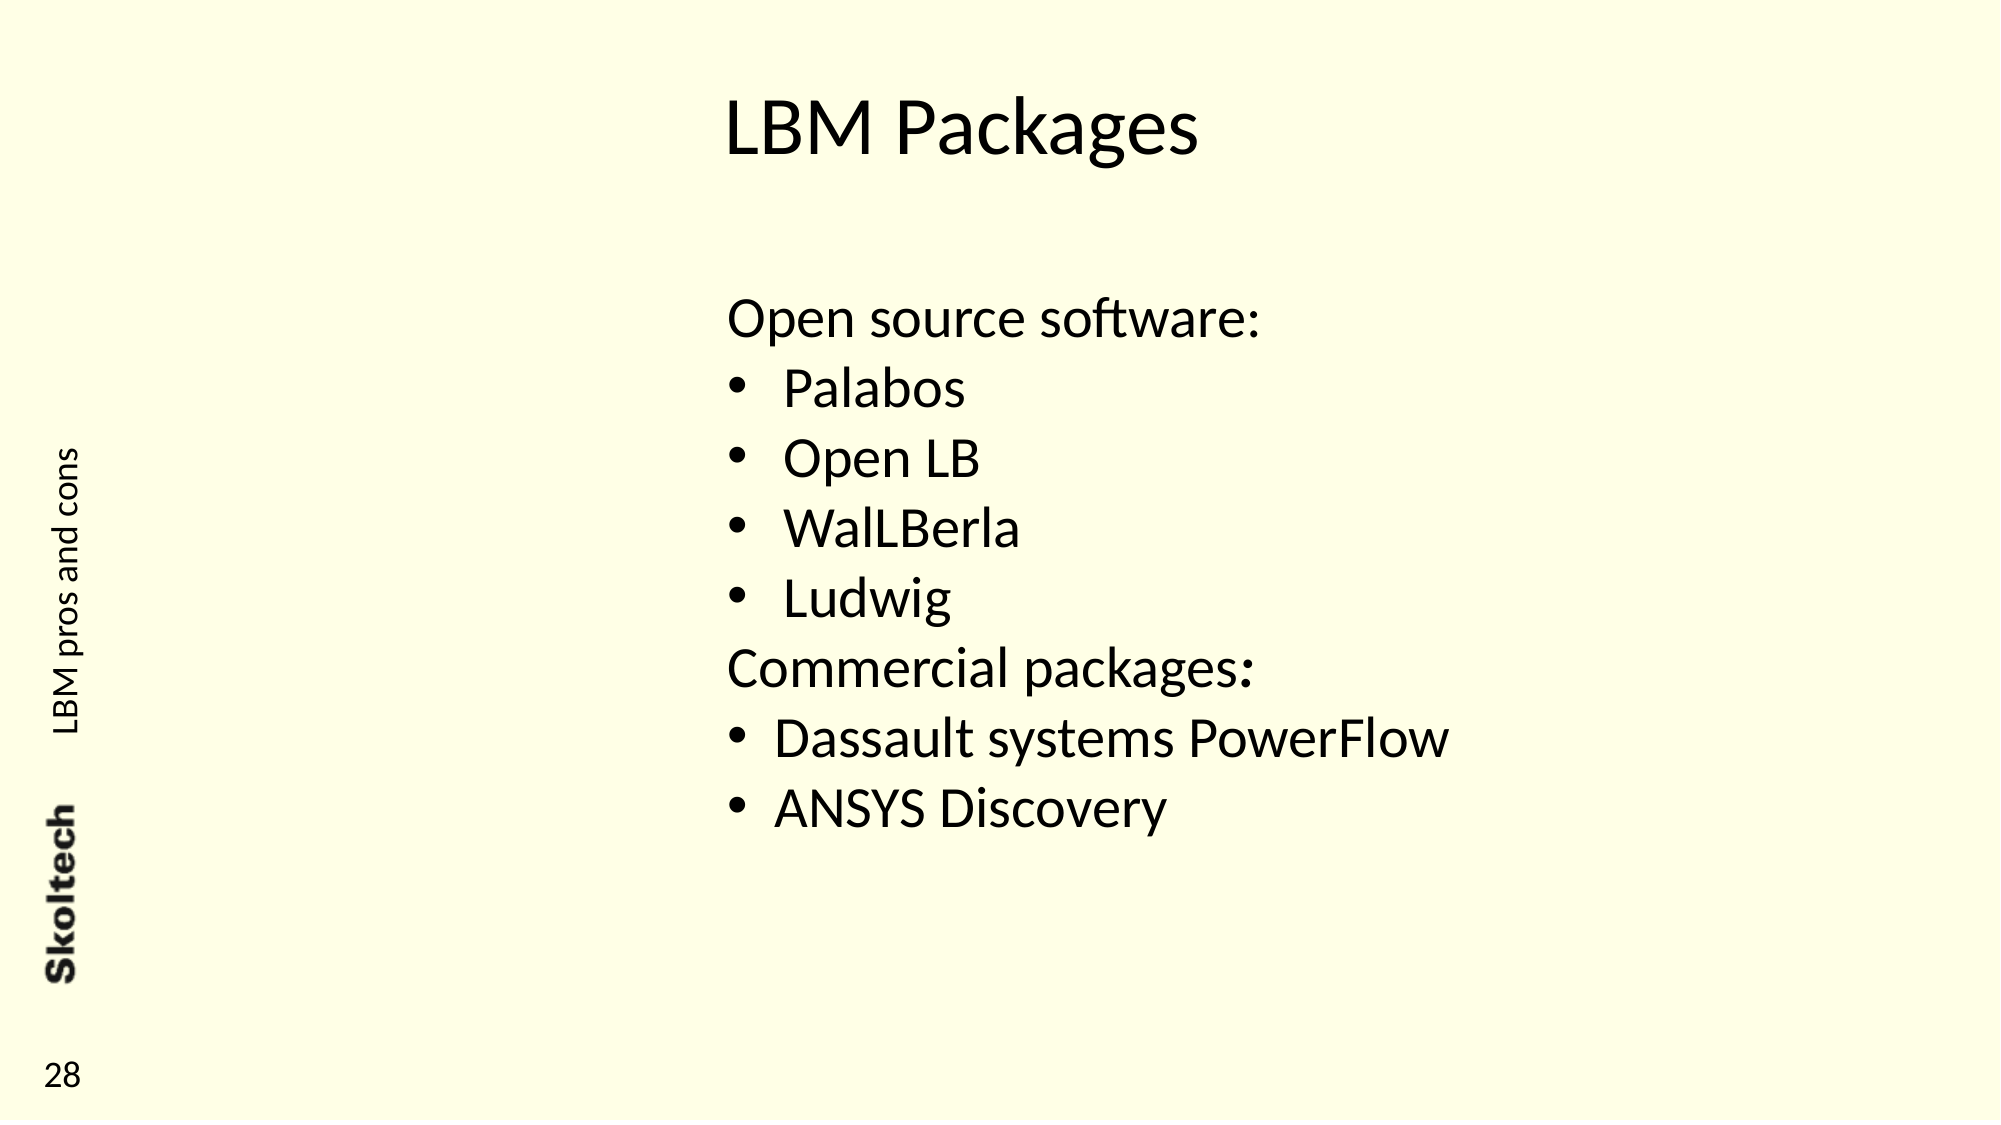

# LBM Packages
Open source software:
Palabos
Open LB
WalLBerla
Ludwig
Commercial packages:
Dassault systems PowerFlow
ANSYS Discovery
LBM pros and cons
28